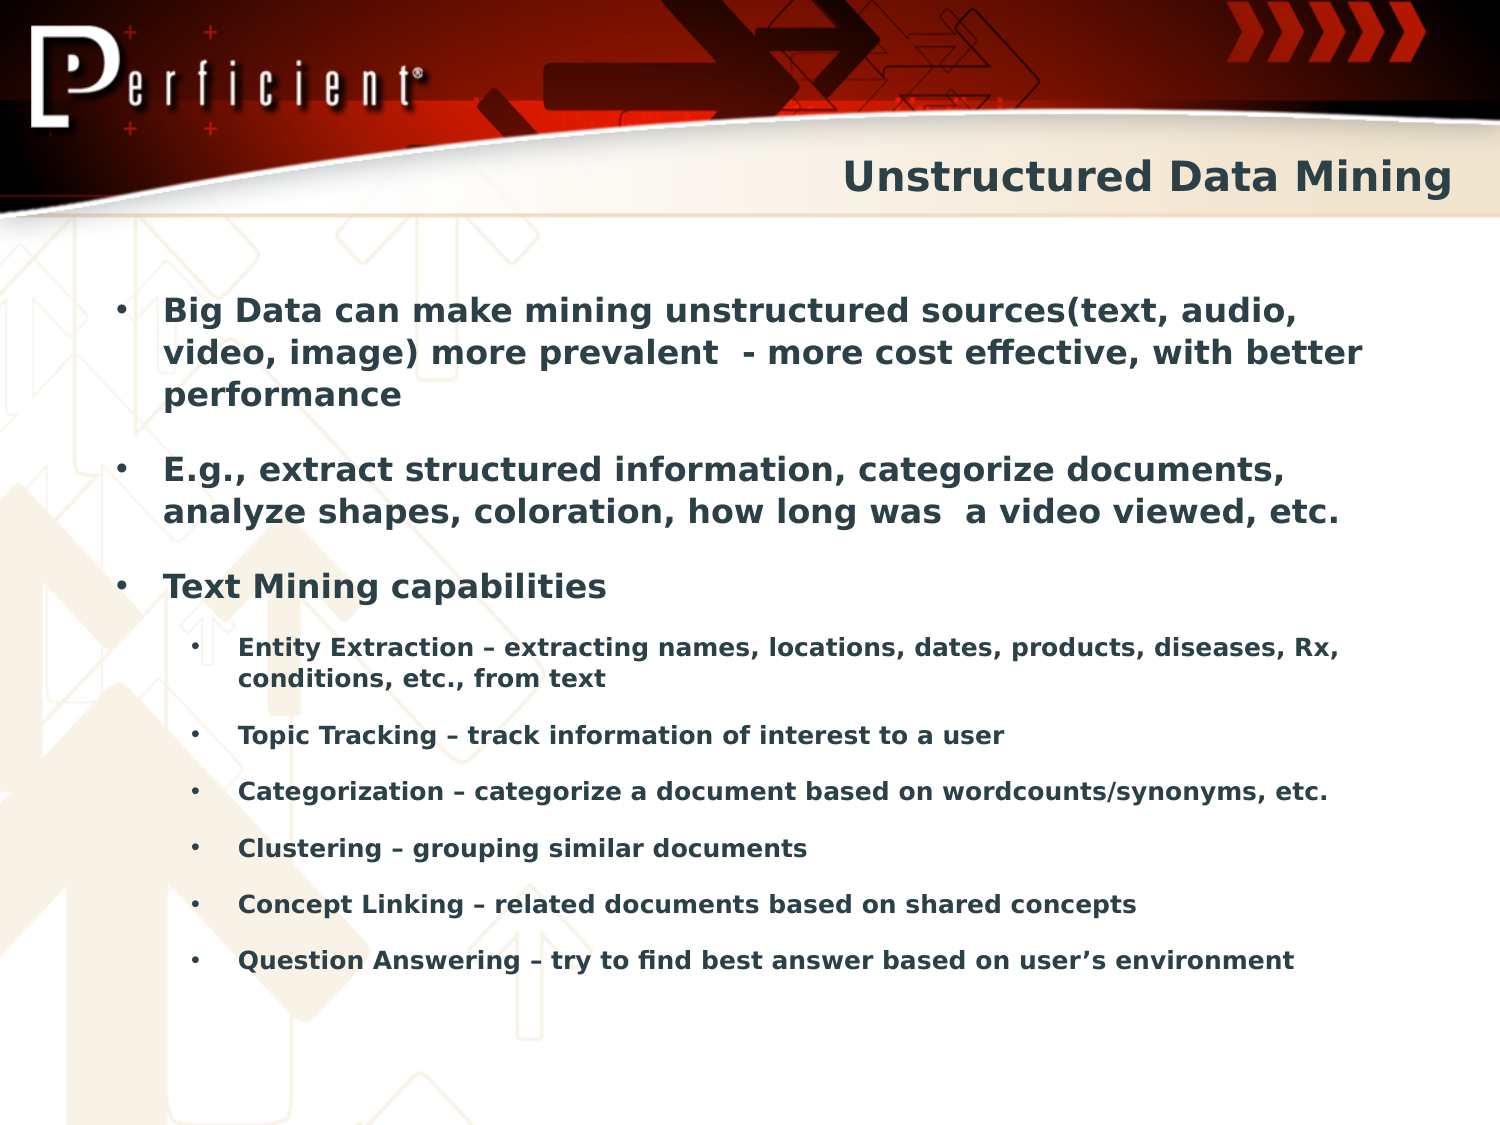

Unstructured Data Mining

Big Data can make mining unstructured sources(text, audio, video, image) more prevalent  - more cost effective, with better performance
E.g., extract structured information, categorize documents, analyze shapes, coloration, how long was  a video viewed, etc.
Text Mining capabilities
Entity Extraction – extracting names, locations, dates, products, diseases, Rx, conditions, etc., from text
Topic Tracking – track information of interest to a user
Categorization – categorize a document based on wordcounts/synonyms, etc.
Clustering – grouping similar documents
Concept Linking – related documents based on shared concepts
Question Answering – try to find best answer based on user’s environment